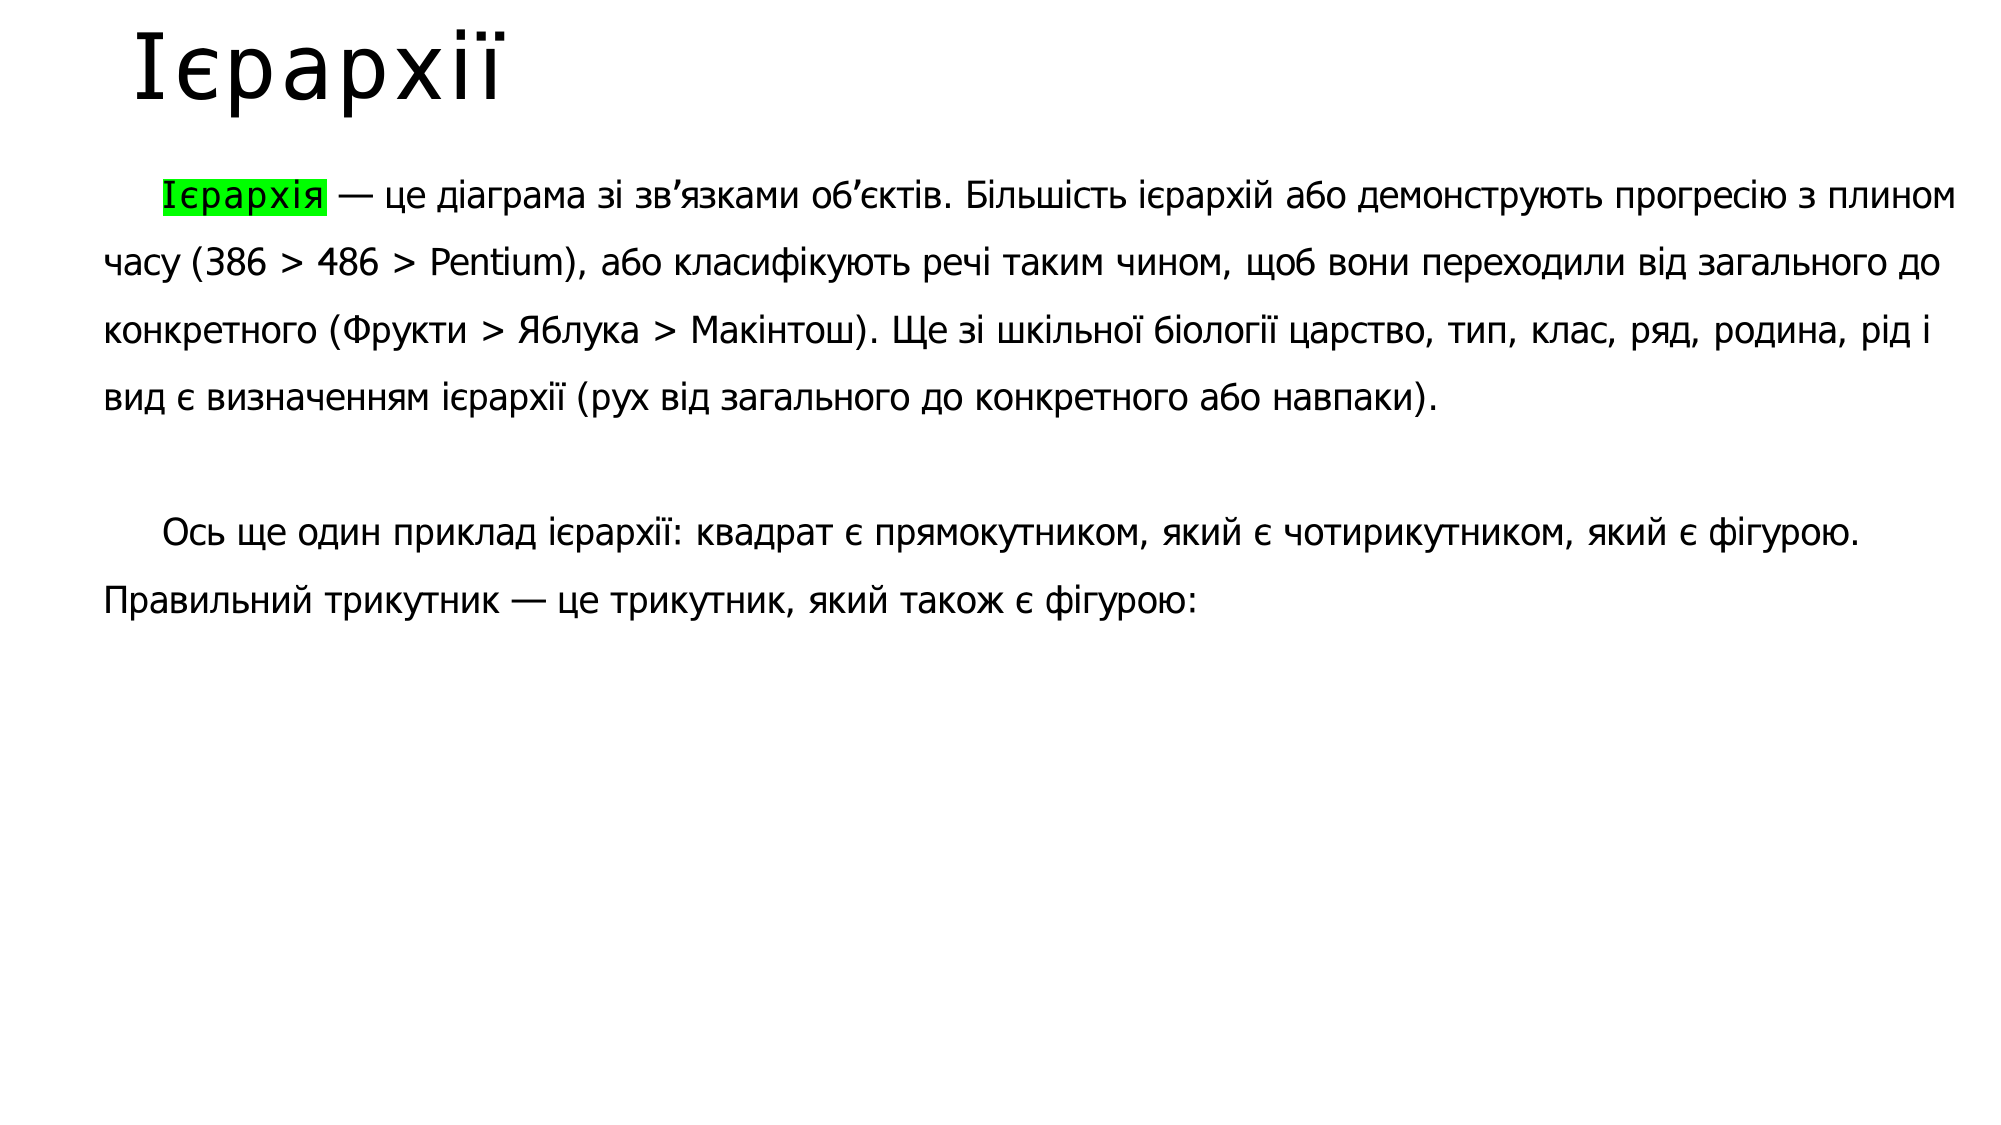

# Ієрархії
Ієрархія — це діаграма зі зв’язками об’єктів. Більшість ієрархій або демонструють прогресію з плином часу (386 > 486 > Pentium), або класифікують речі таким чином, щоб вони переходили від загального до конкретного (Фрукти > Яблука > Макінтош). Ще зі шкільної біології царство, тип, клас, ряд, родина, рід і вид є визначенням ієрархії (рух від загального до конкретного або навпаки).

Ось ще один приклад ієрархії: квадрат є прямокутником, який є чотирикутником, який є фігурою. Правильний трикутник — це трикутник, який також є фігурою: